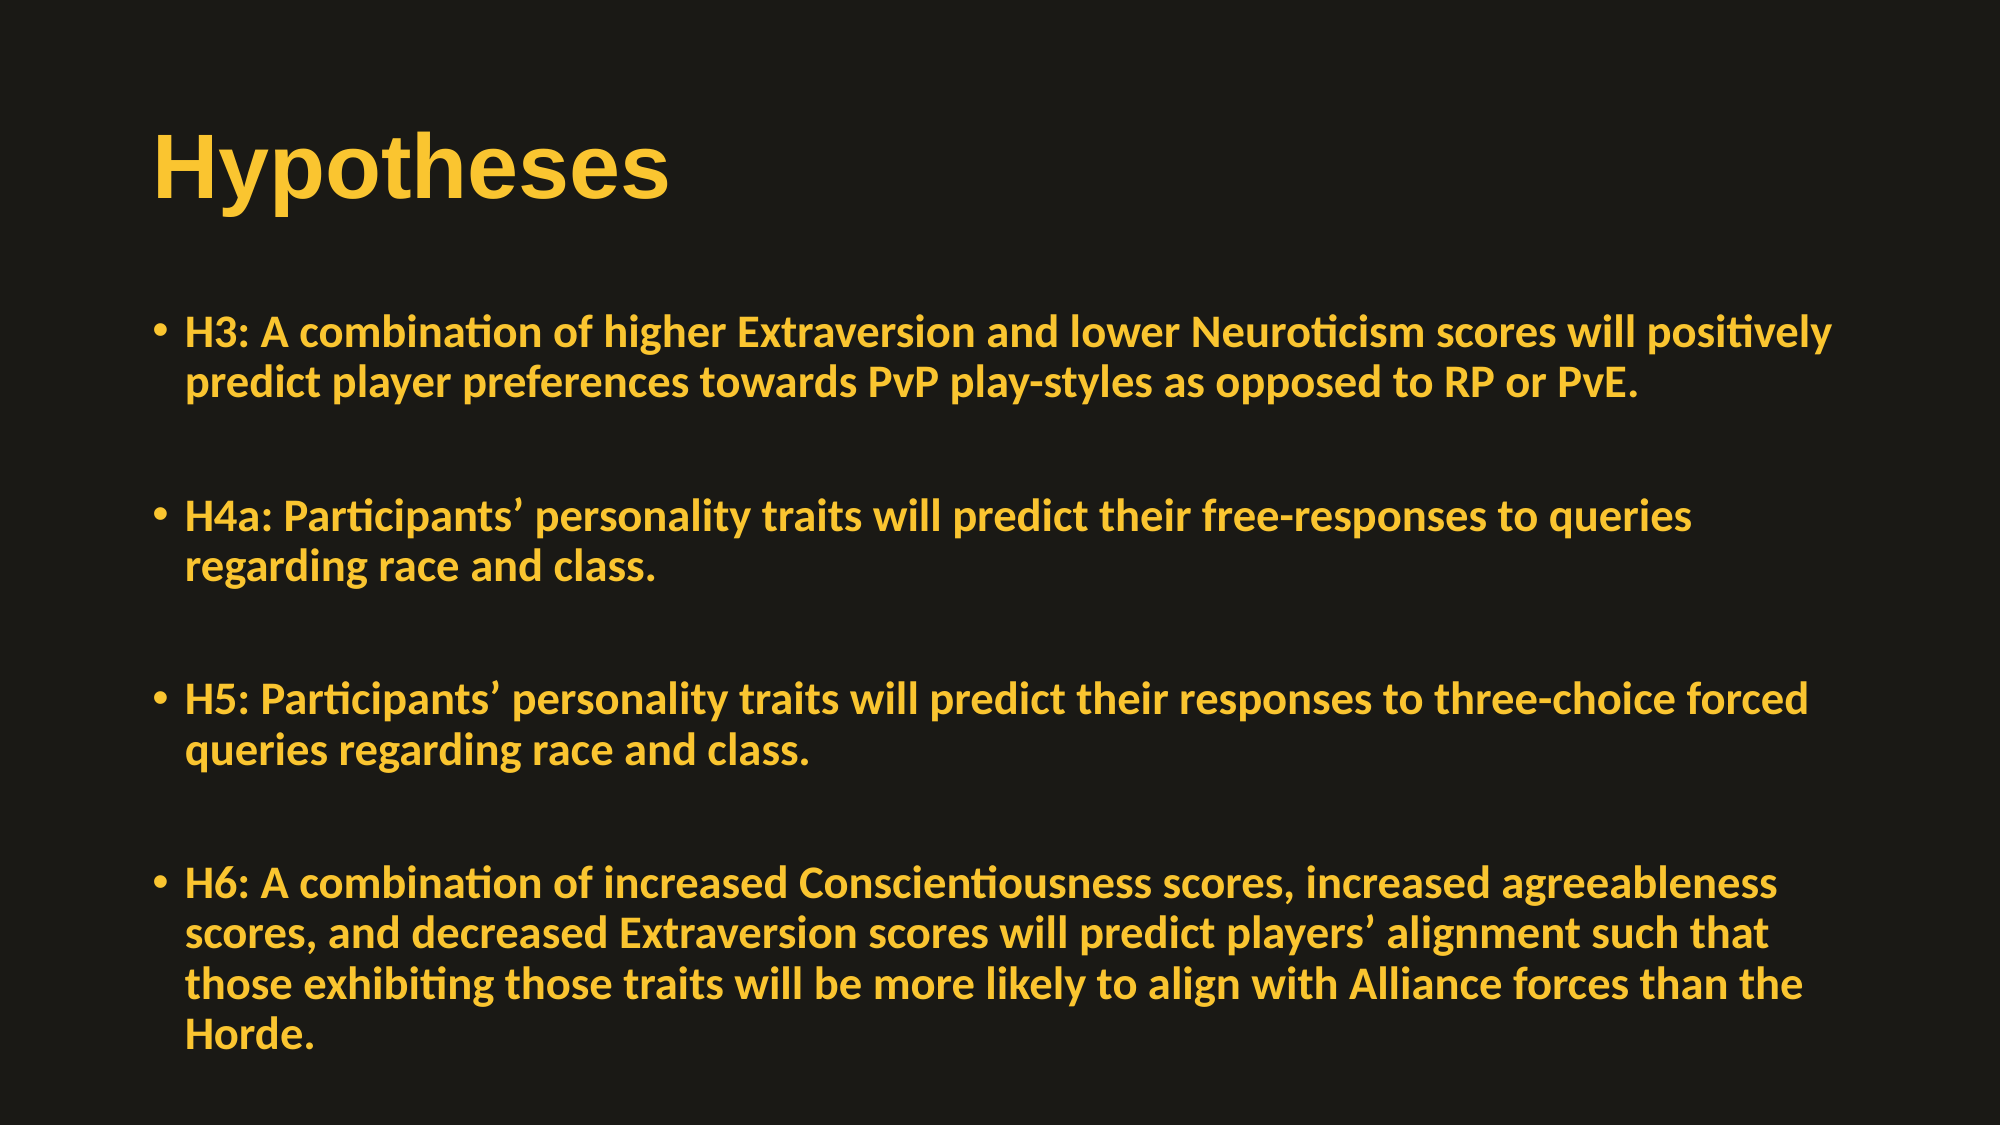

# Hypotheses
H3: A combination of higher Extraversion and lower Neuroticism scores will positively predict player preferences towards PvP play-styles as opposed to RP or PvE.

H4a: Participants’ personality traits will predict their free-responses to queries regarding race and class.

H5: Participants’ personality traits will predict their responses to three-choice forced queries regarding race and class.

H6: A combination of increased Conscientiousness scores, increased agreeableness scores, and decreased Extraversion scores will predict players’ alignment such that those exhibiting those traits will be more likely to align with Alliance forces than the Horde.